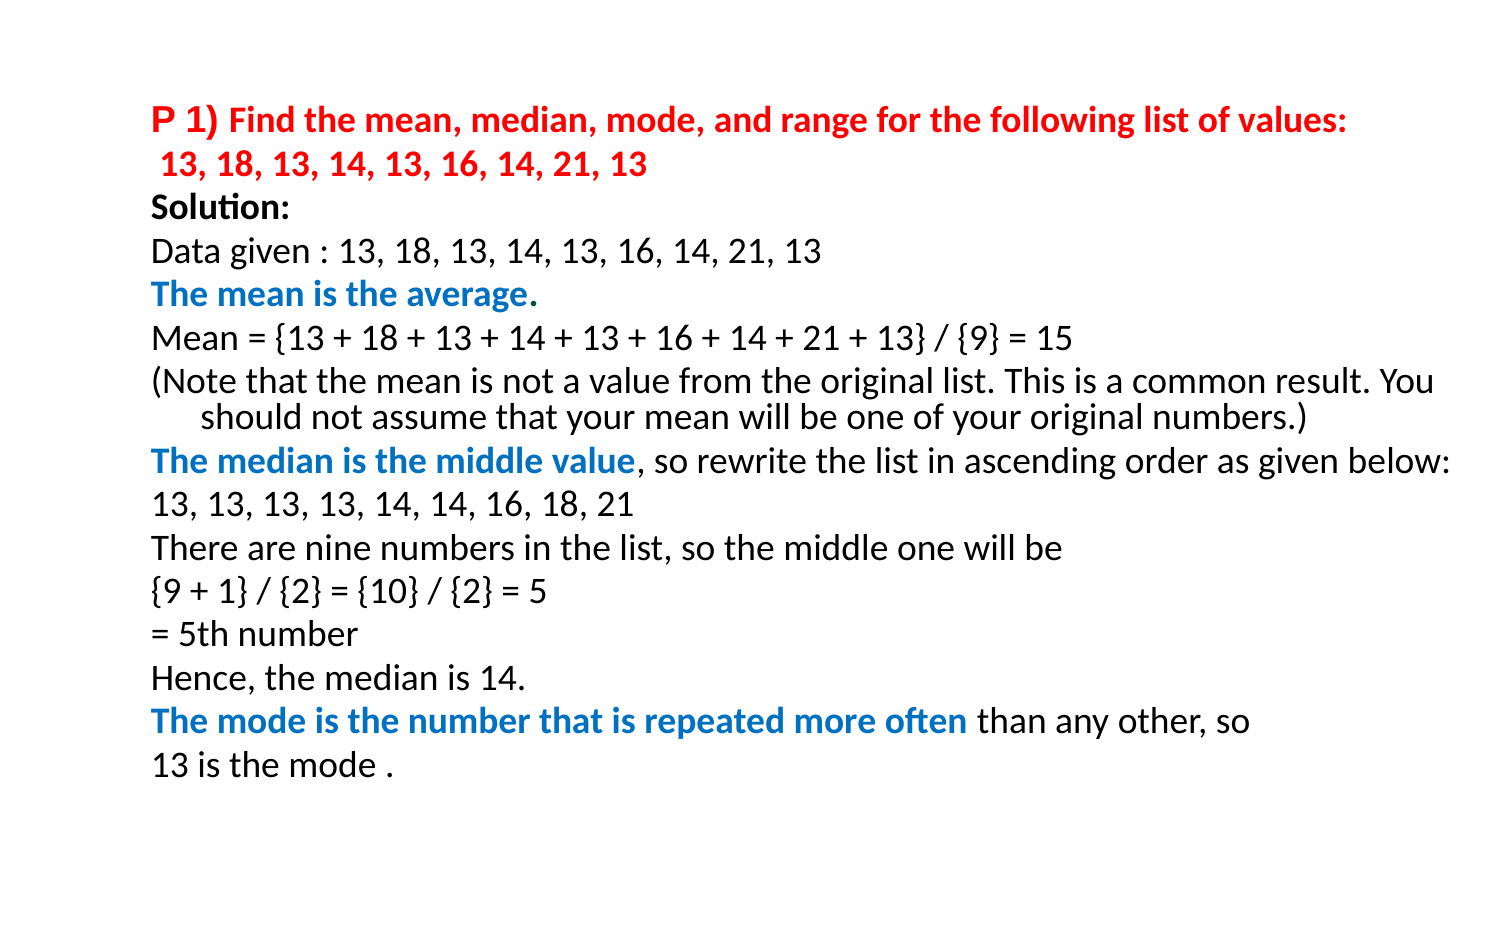

P 1) Find the mean, median, mode, and range for the following list of values:
 13, 18, 13, 14, 13, 16, 14, 21, 13
Solution:
Data given : 13, 18, 13, 14, 13, 16, 14, 21, 13
The mean is the average.
Mean = {13 + 18 + 13 + 14 + 13 + 16 + 14 + 21 + 13} / {9} = 15
(Note that the mean is not a value from the original list. This is a common result. You should not assume that your mean will be one of your original numbers.)
The median is the middle value, so rewrite the list in ascending order as given below:
13, 13, 13, 13, 14, 14, 16, 18, 21
There are nine numbers in the list, so the middle one will be
{9 + 1} / {2} = {10} / {2} = 5
= 5th number
Hence, the median is 14.
The mode is the number that is repeated more often than any other, so
13 is the mode .